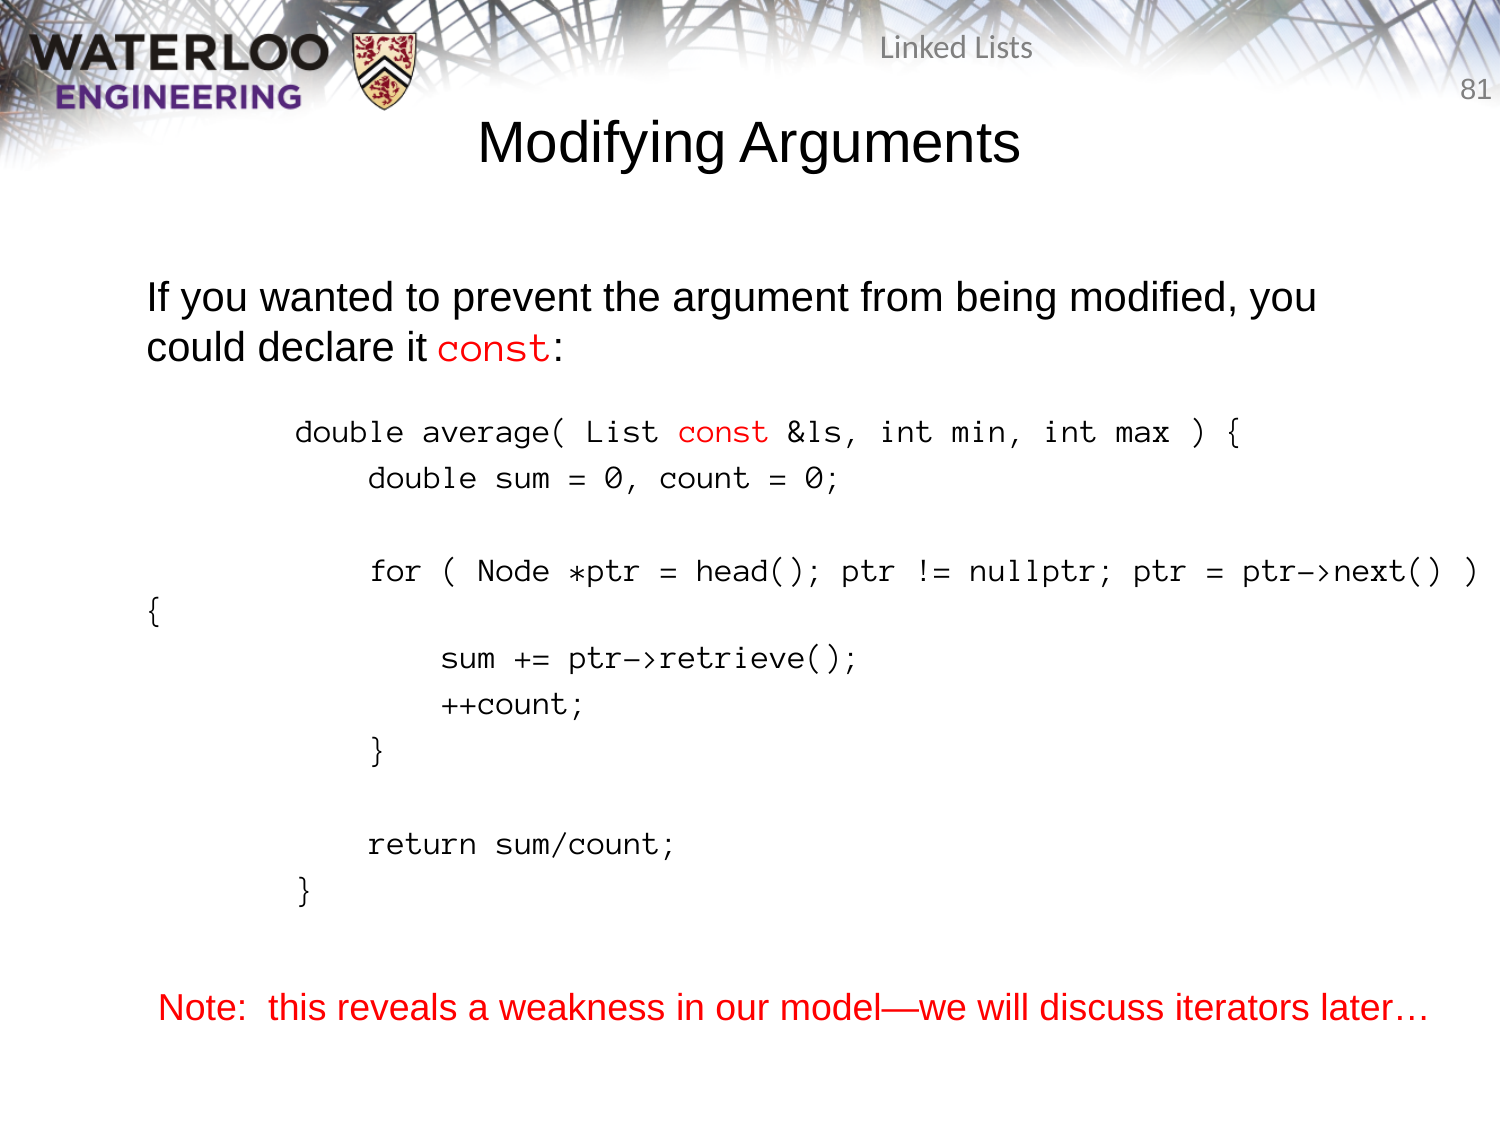

# Modifying Arguments
	If you wanted to prevent the argument from being modified, you
could declare it const:

		double average( List const &ls, int min, int max ) {
		    double sum = 0, count = 0;

		    for ( Node *ptr = head(); ptr != nullptr; ptr = ptr->next() ) {
		        sum += ptr->retrieve();
		        ++count;
		    }

		    return sum/count;
		}
Note:  this reveals a weakness in our model—we will discuss iterators later…